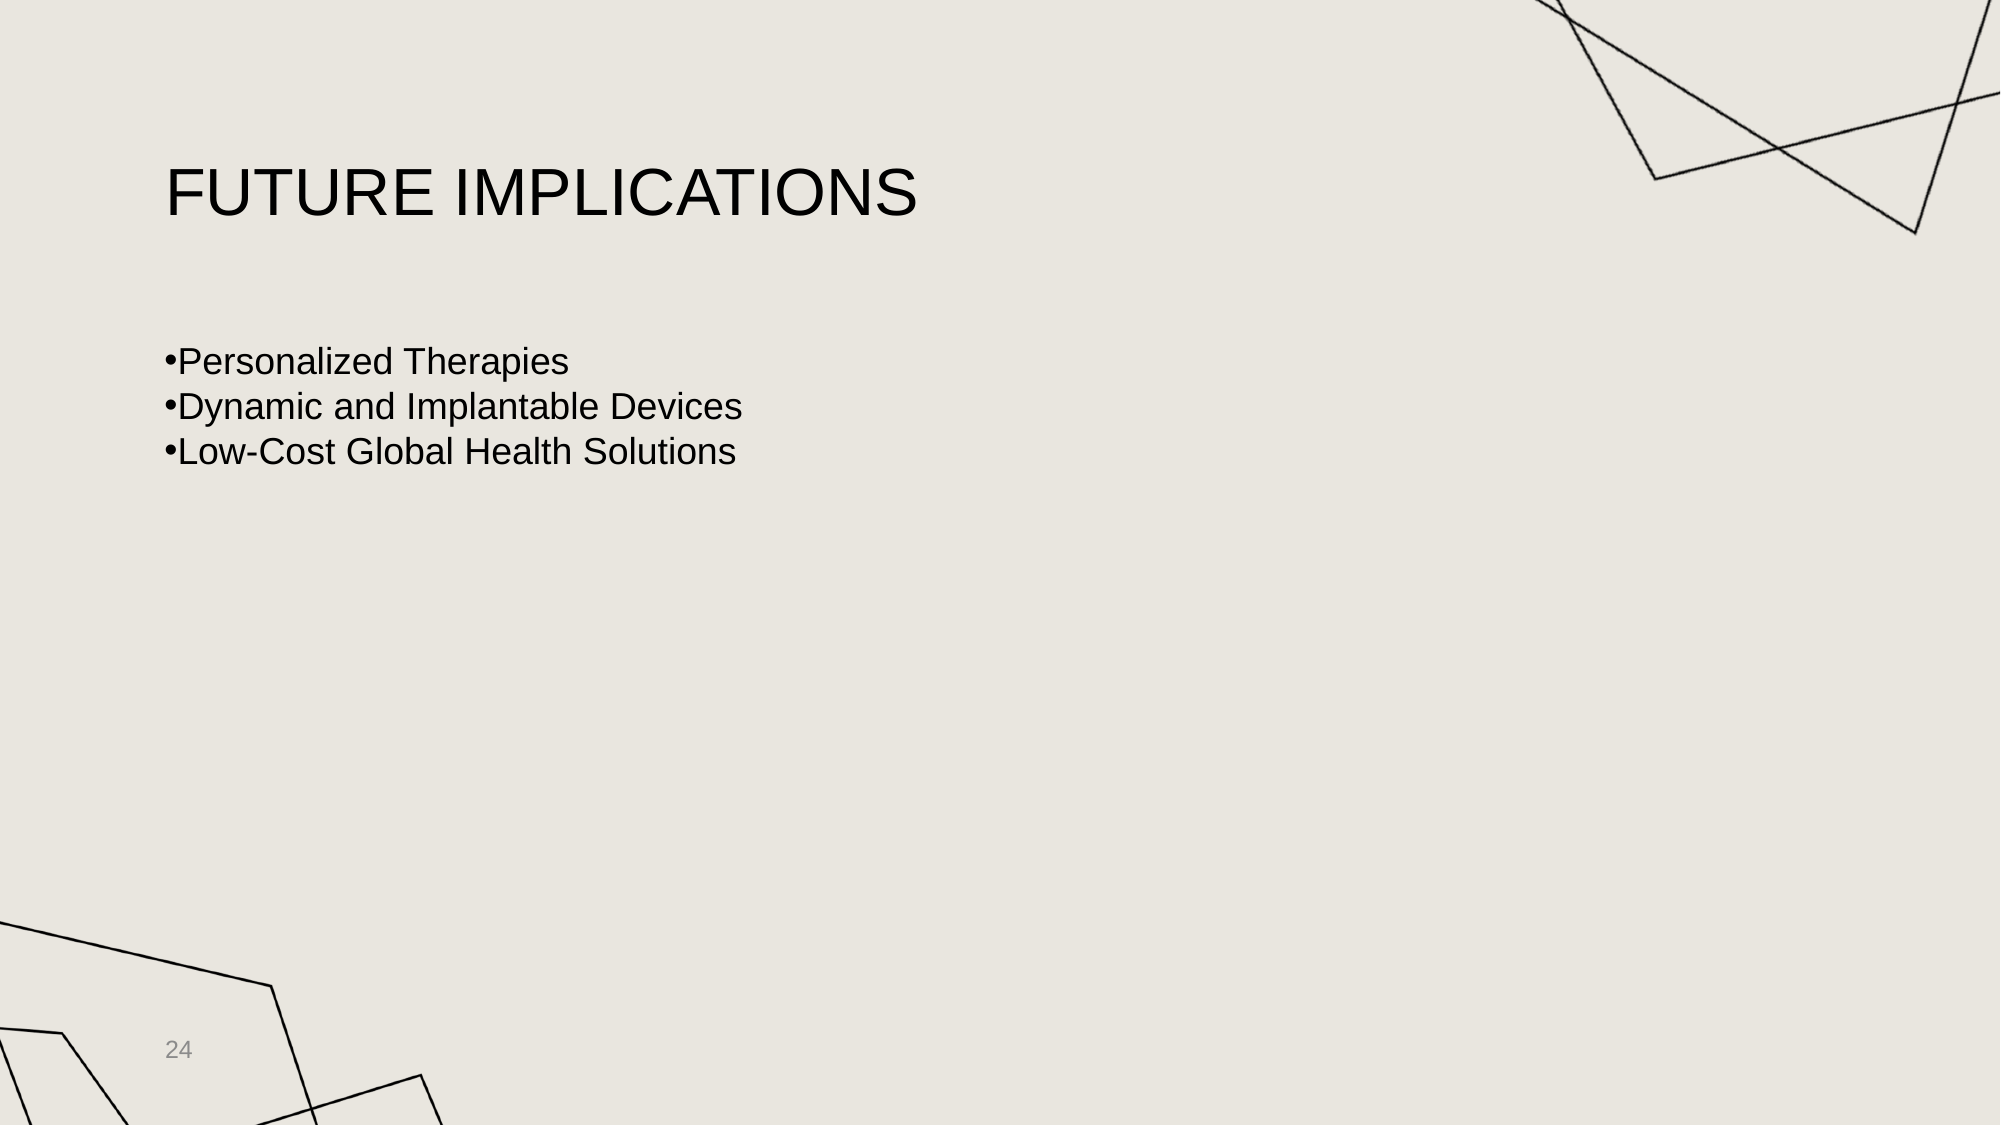

# Future Implications
Personalized Therapies
Dynamic and Implantable Devices
Low-Cost Global Health Solutions

24